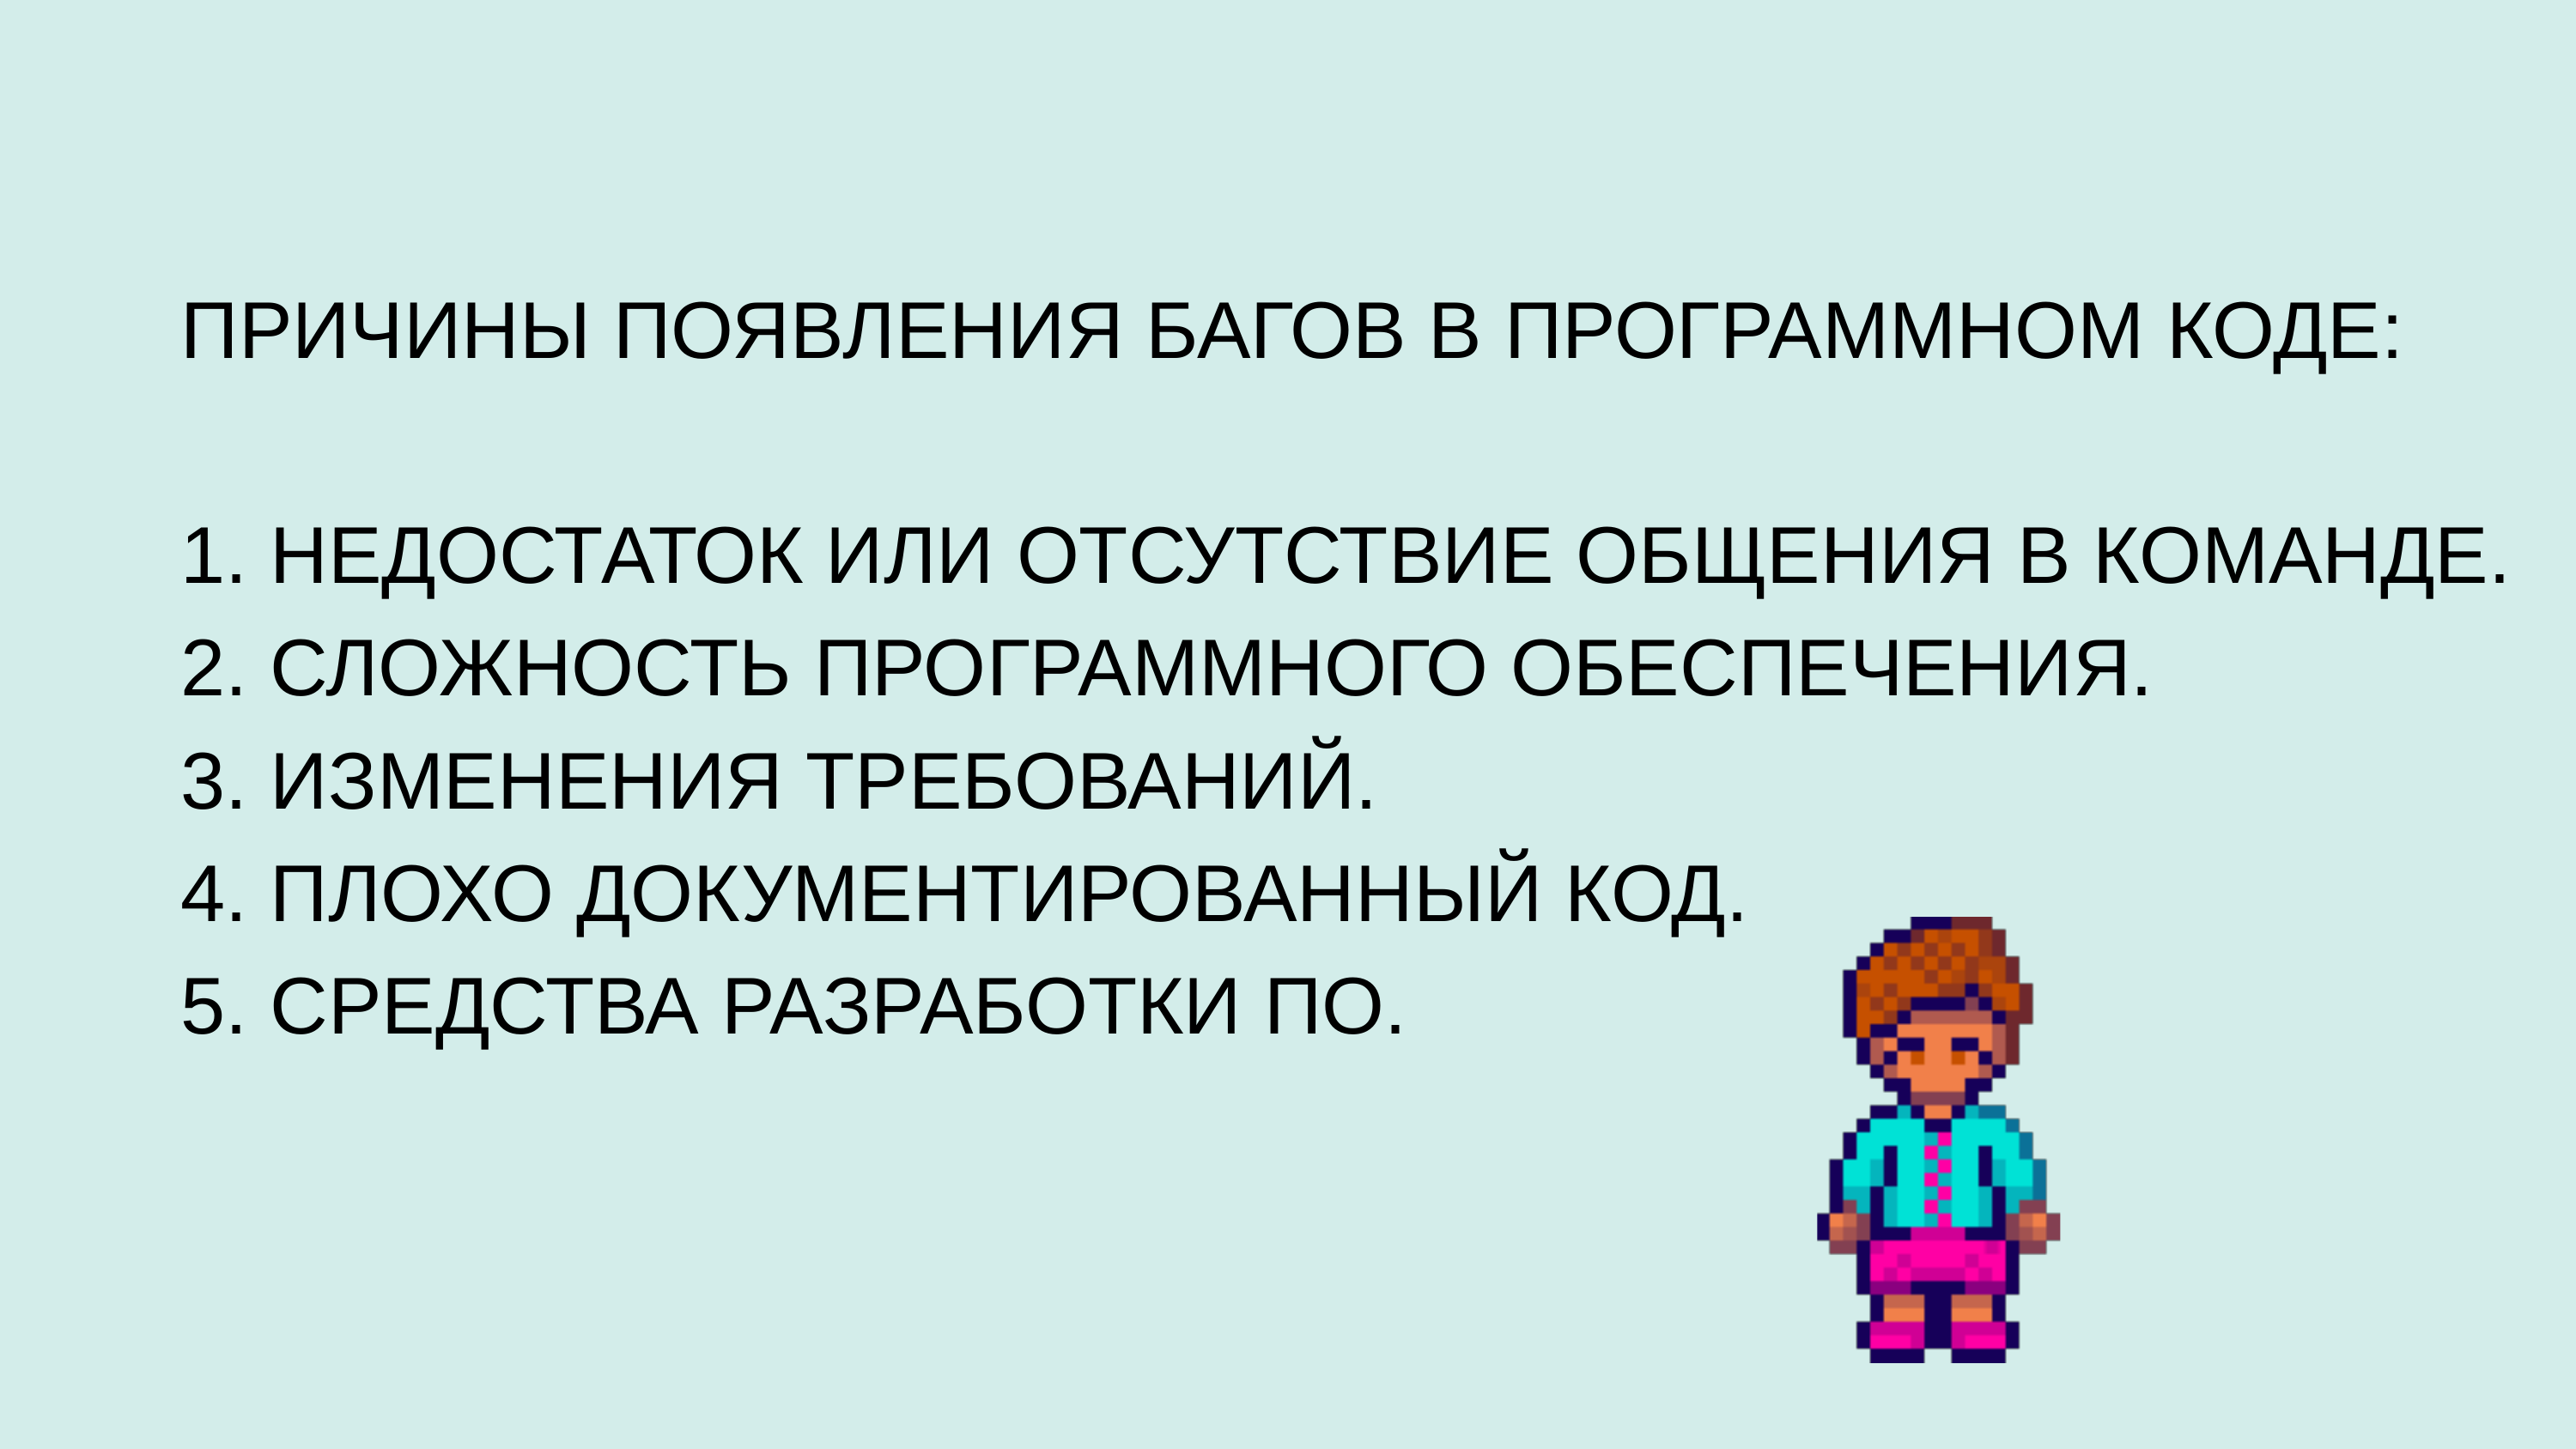

ПРИЧИНЫ ПОЯВЛЕНИЯ БАГОВ В ПРОГРАММНОМ КОДЕ:

1. НЕДОСТАТОК ИЛИ ОТСУТСТВИЕ ОБЩЕНИЯ В КОМАНДЕ.
2. СЛОЖНОСТЬ ПРОГРАММНОГО ОБЕСПЕЧЕНИЯ.
3. ИЗМЕНЕНИЯ ТРЕБОВАНИЙ.
4. ПЛОХО ДОКУМЕНТИРОВАННЫЙ КОД.
5. СРЕДСТВА РАЗРАБОТКИ ПО.